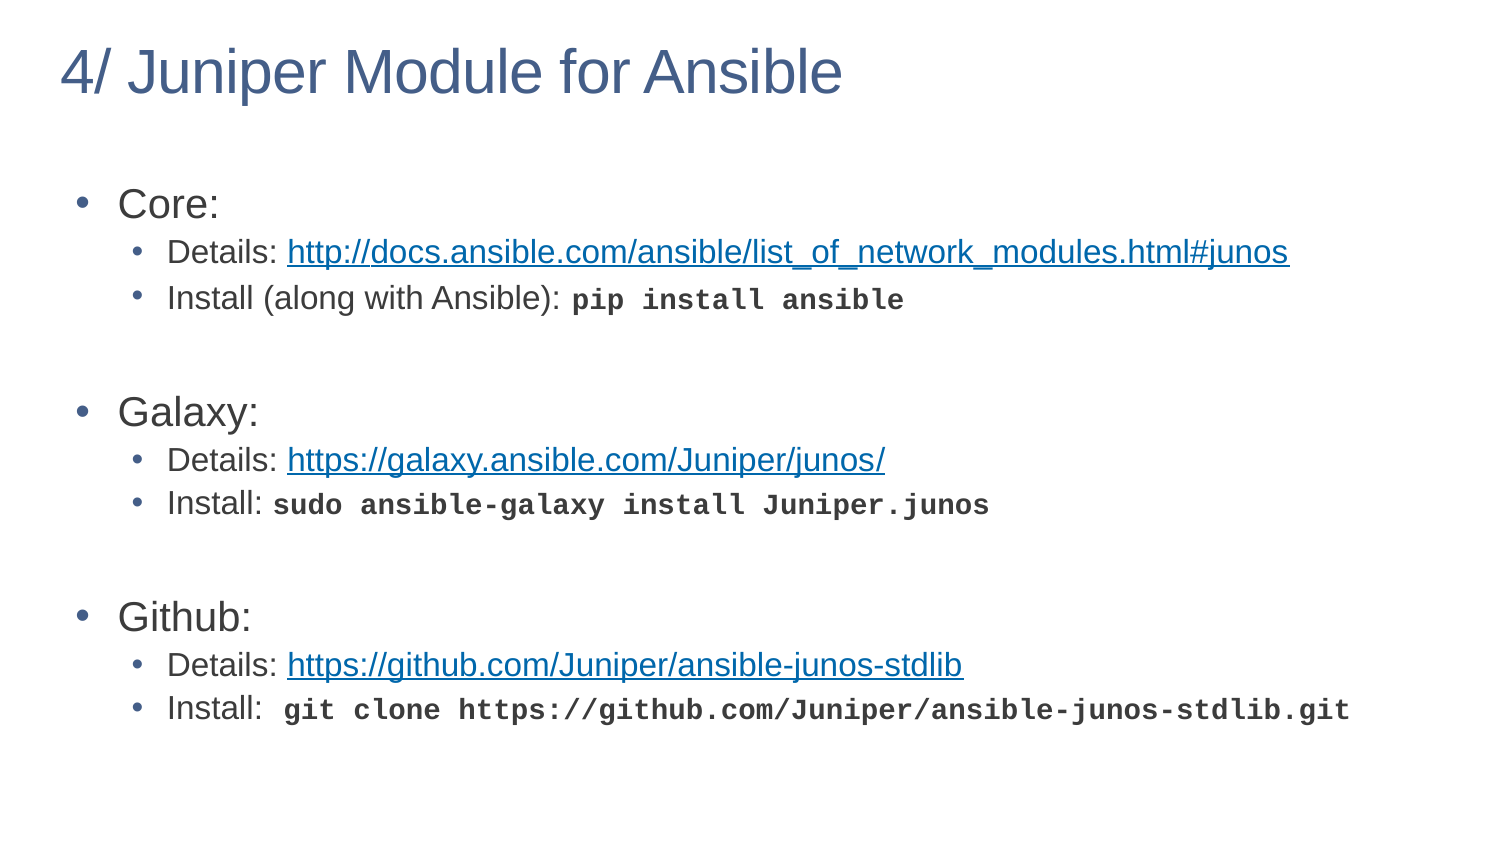

# 4/ Juniper Module for Ansible
Core:
Details: http://docs.ansible.com/ansible/list_of_network_modules.html#junos
Install (along with Ansible): pip install ansible

Galaxy:
Details: https://galaxy.ansible.com/Juniper/junos/
Install: sudo ansible-galaxy install Juniper.junos

Github:
Details: https://github.com/Juniper/ansible-junos-stdlib
Install: git clone https://github.com/Juniper/ansible-junos-stdlib.git